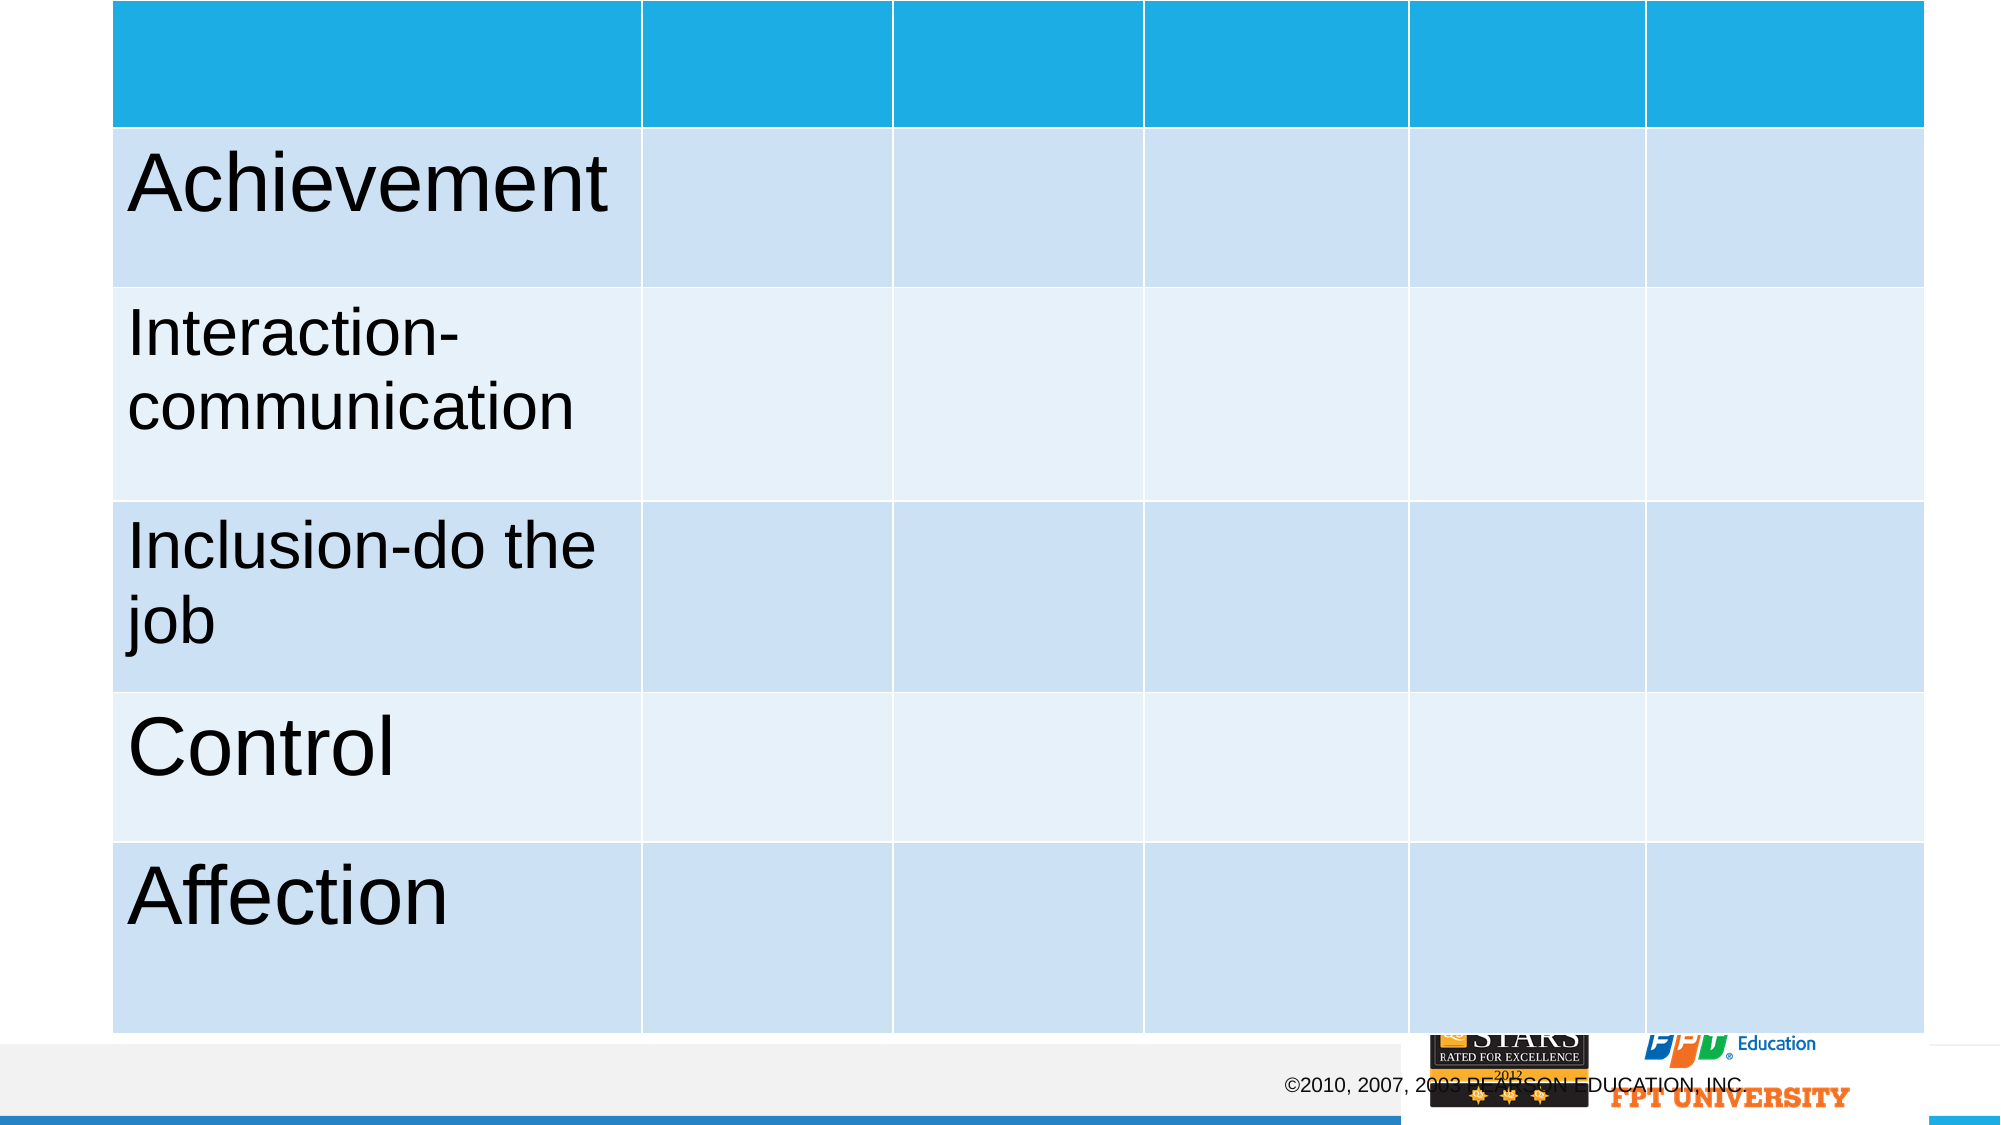

# Page 72
|  |  |  |  |  |  |
| --- | --- | --- | --- | --- | --- |
| Achievement |  |  |  |  |  |
| Interaction-communication |  |  |  |  |  |
| Inclusion-do the job |  |  |  |  |  |
| Control |  |  |  |  |  |
| Affection |  |  |  |  |  |
©2010, 2007, 2003 Pearson Education, Inc.